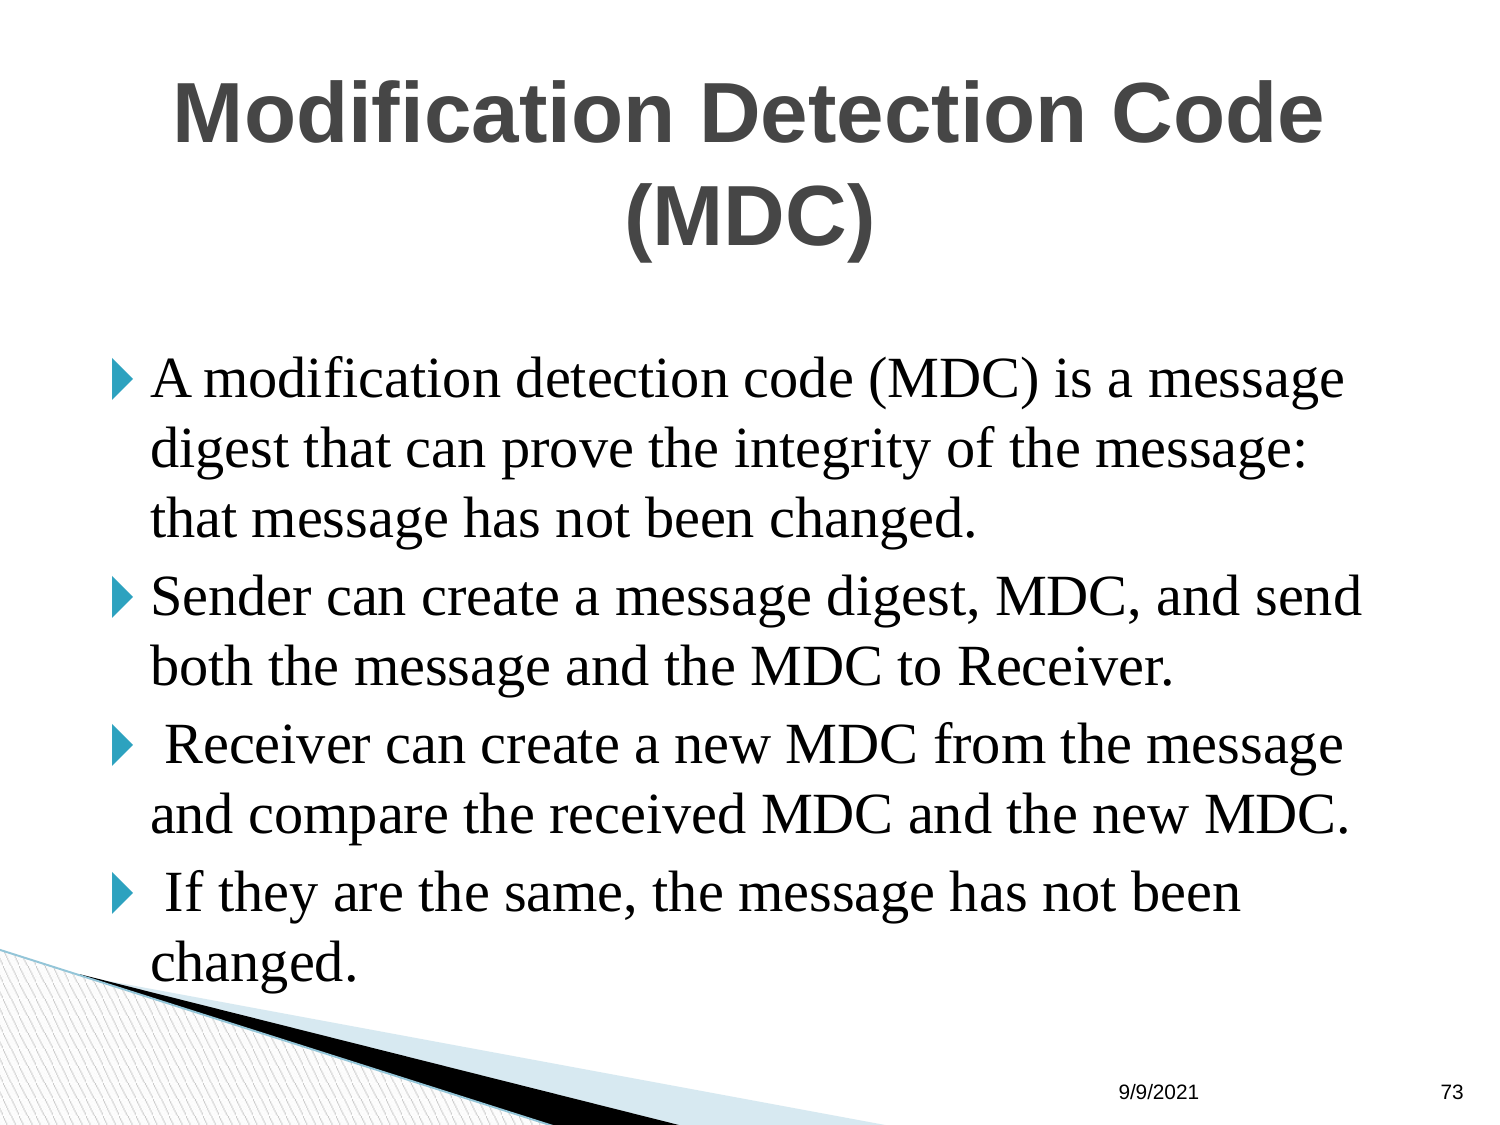

# Modification Detection Code (MDC)
A modification detection code (MDC) is a message digest that can prove the integrity of the message: that message has not been changed.
Sender can create a message digest, MDC, and send both the message and the MDC to Receiver.
 Receiver can create a new MDC from the message and compare the received MDC and the new MDC.
 If they are the same, the message has not been changed.
9/9/2021
73